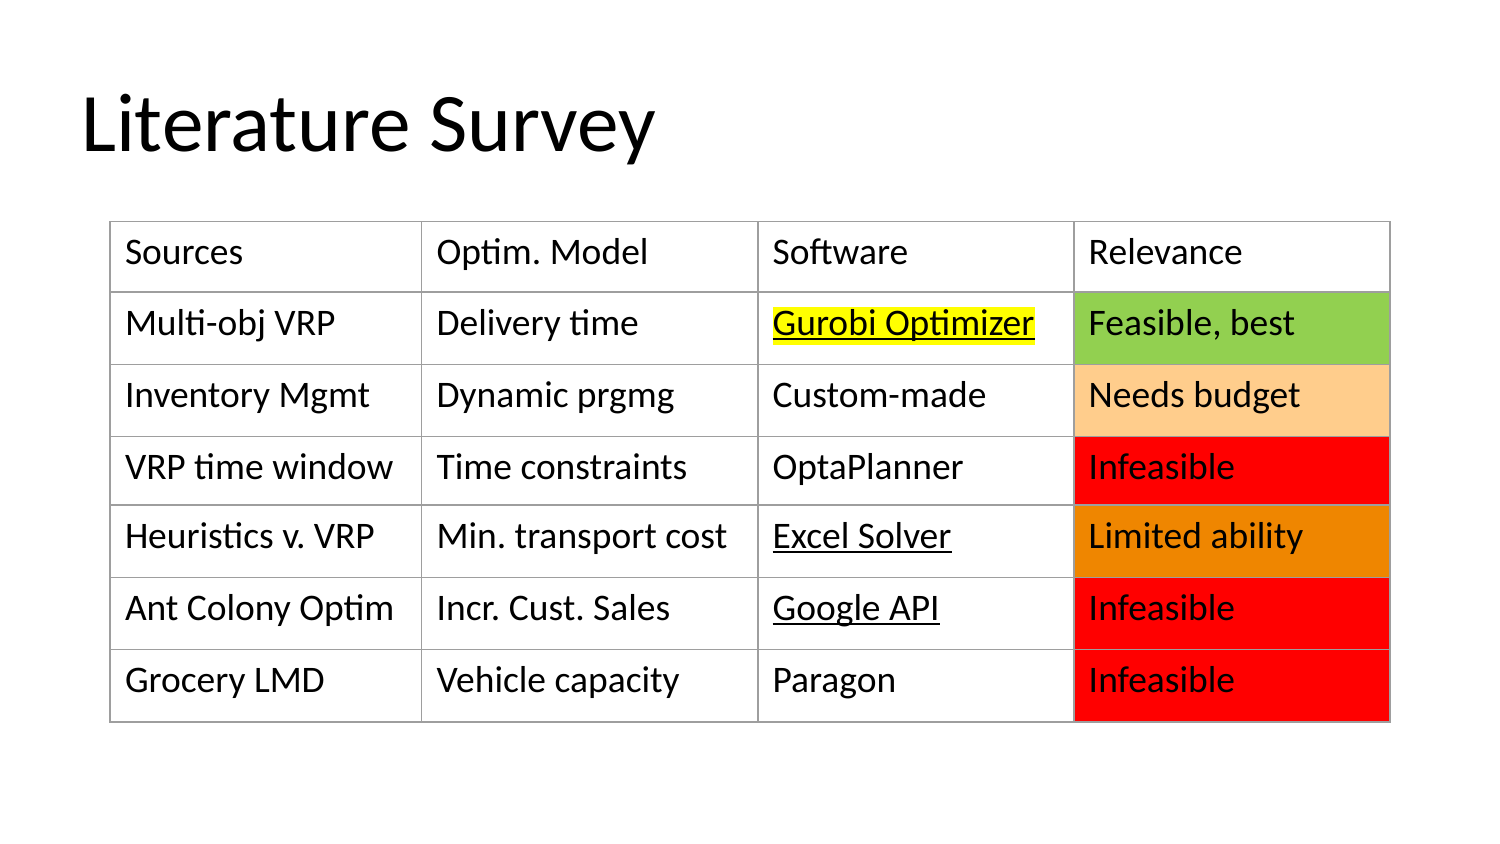

# Literature Survey
| Sources | Optim. Model | Software | Relevance |
| --- | --- | --- | --- |
| Multi-obj VRP | Delivery time | Gurobi Optimizer | Feasible, best |
| Inventory Mgmt | Dynamic prgmg | Custom-made | Needs budget |
| VRP time window | Time constraints | OptaPlanner | Infeasible |
| Heuristics v. VRP | Min. transport cost | Excel Solver | Limited ability |
| Ant Colony Optim | Incr. Cust. Sales | Google API | Infeasible |
| Grocery LMD | Vehicle capacity | Paragon | Infeasible |